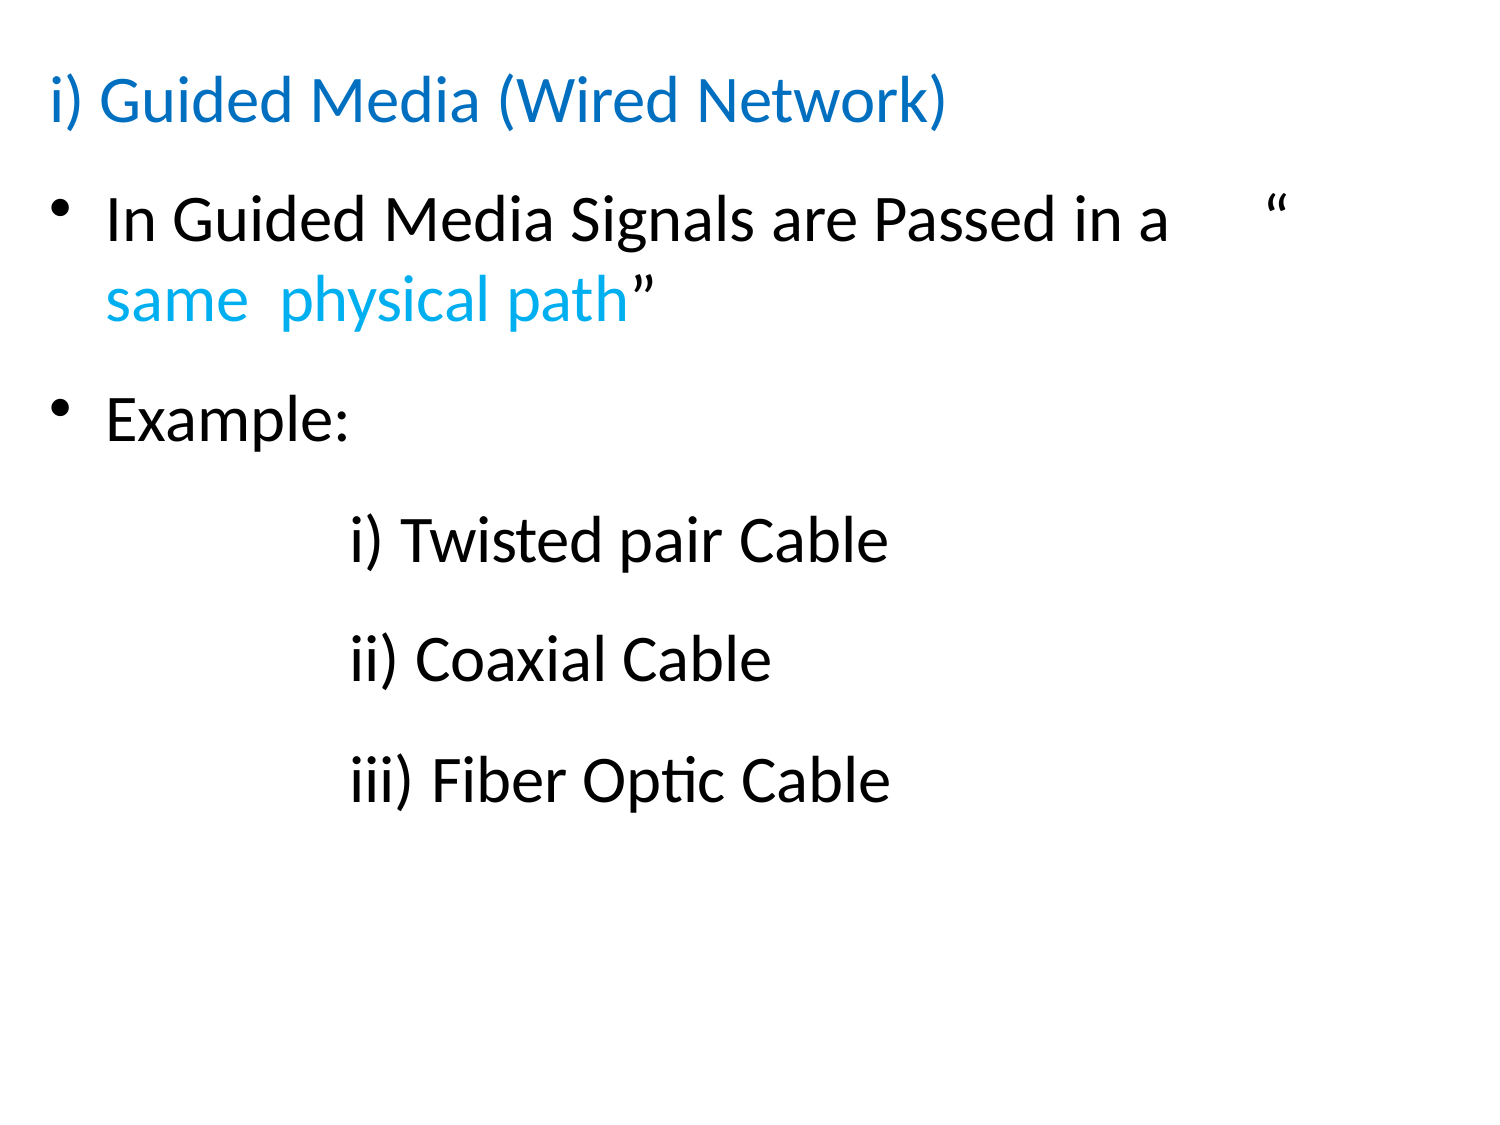

i) Guided Media (Wired Network)
In Guided Media Signals are Passed in a	“ same  physical path”
Example:
Twisted pair Cable
Coaxial Cable
Fiber Optic Cable